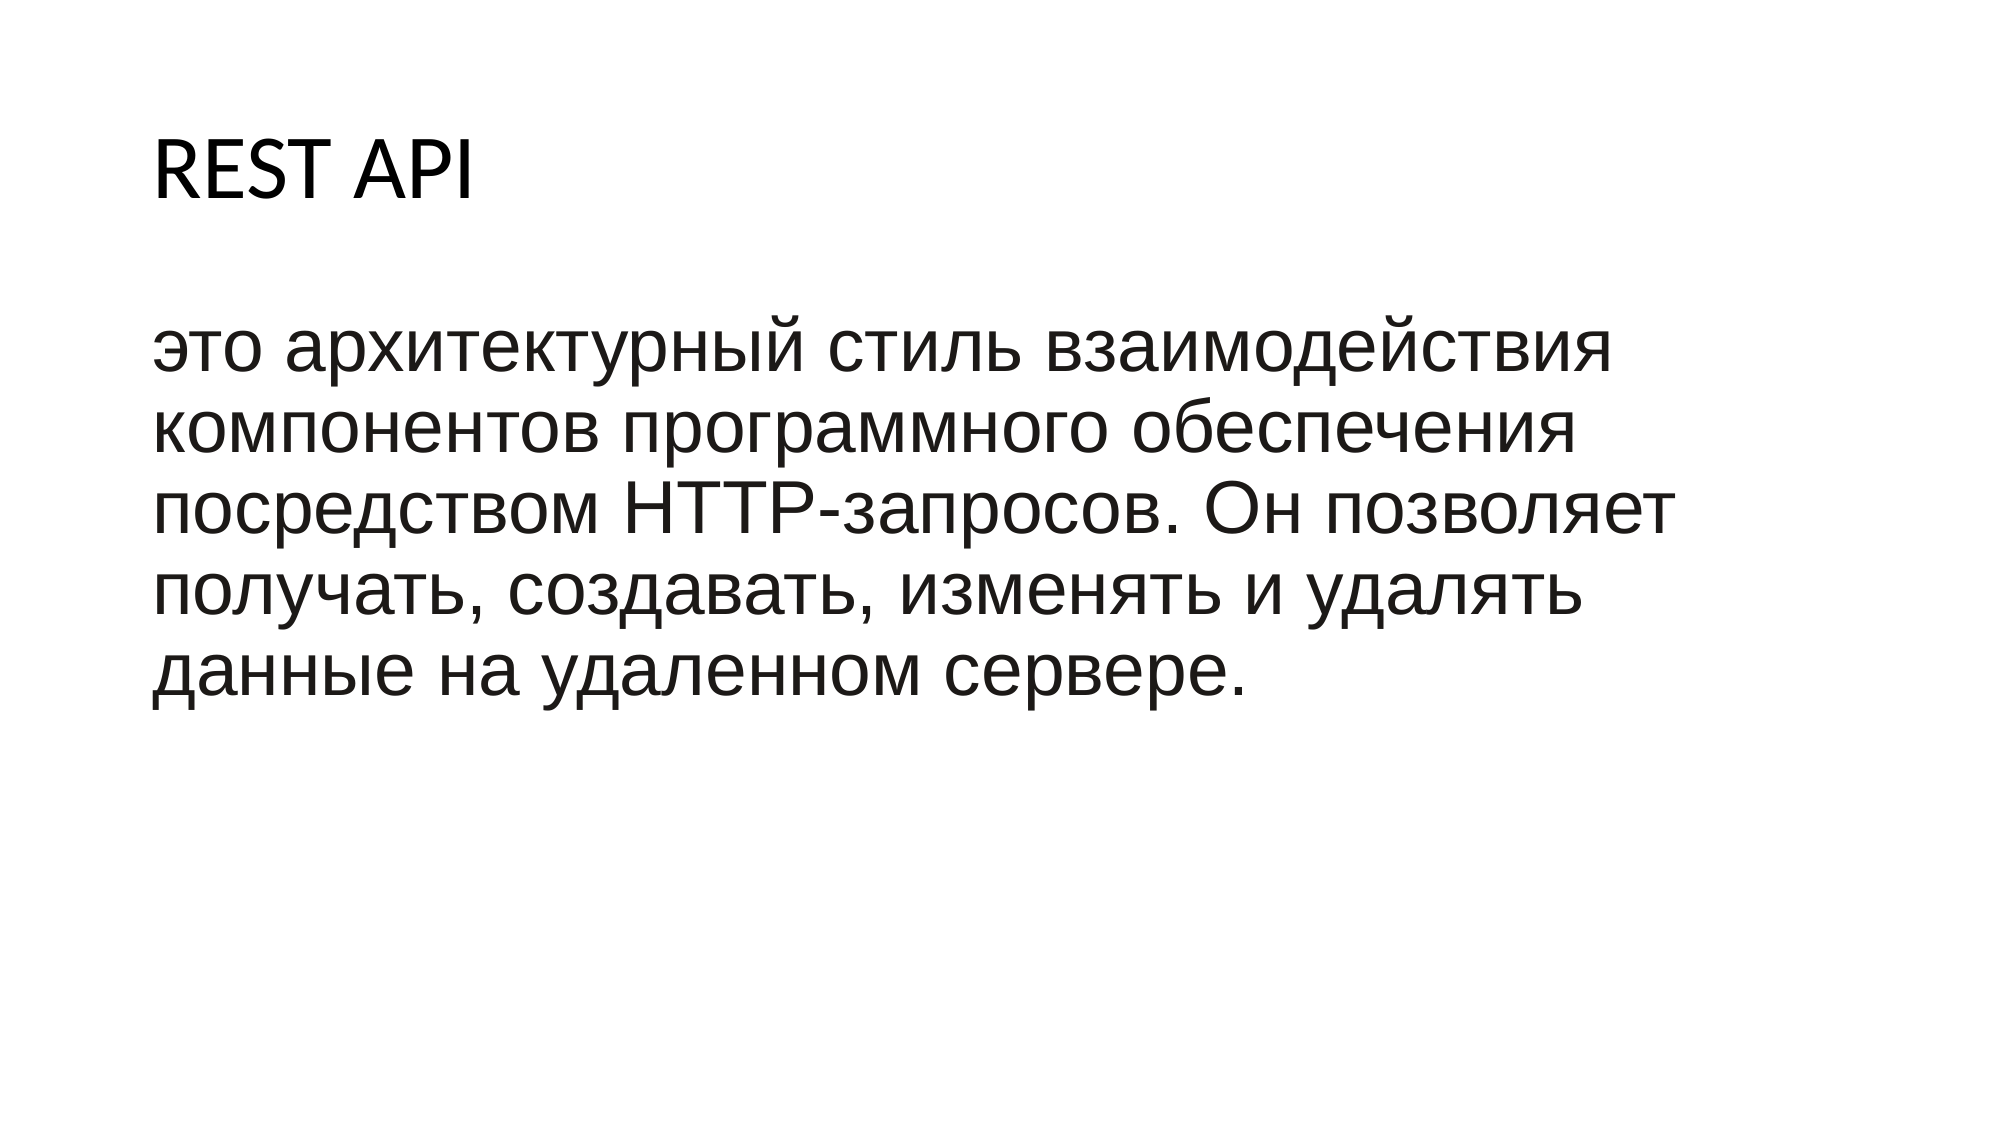

# REST API
это архитектурный стиль взаимодействия компонентов программного обеспечения посредством HTTP-запросов. Он позволяет получать, создавать, изменять и удалять данные на удаленном сервере.